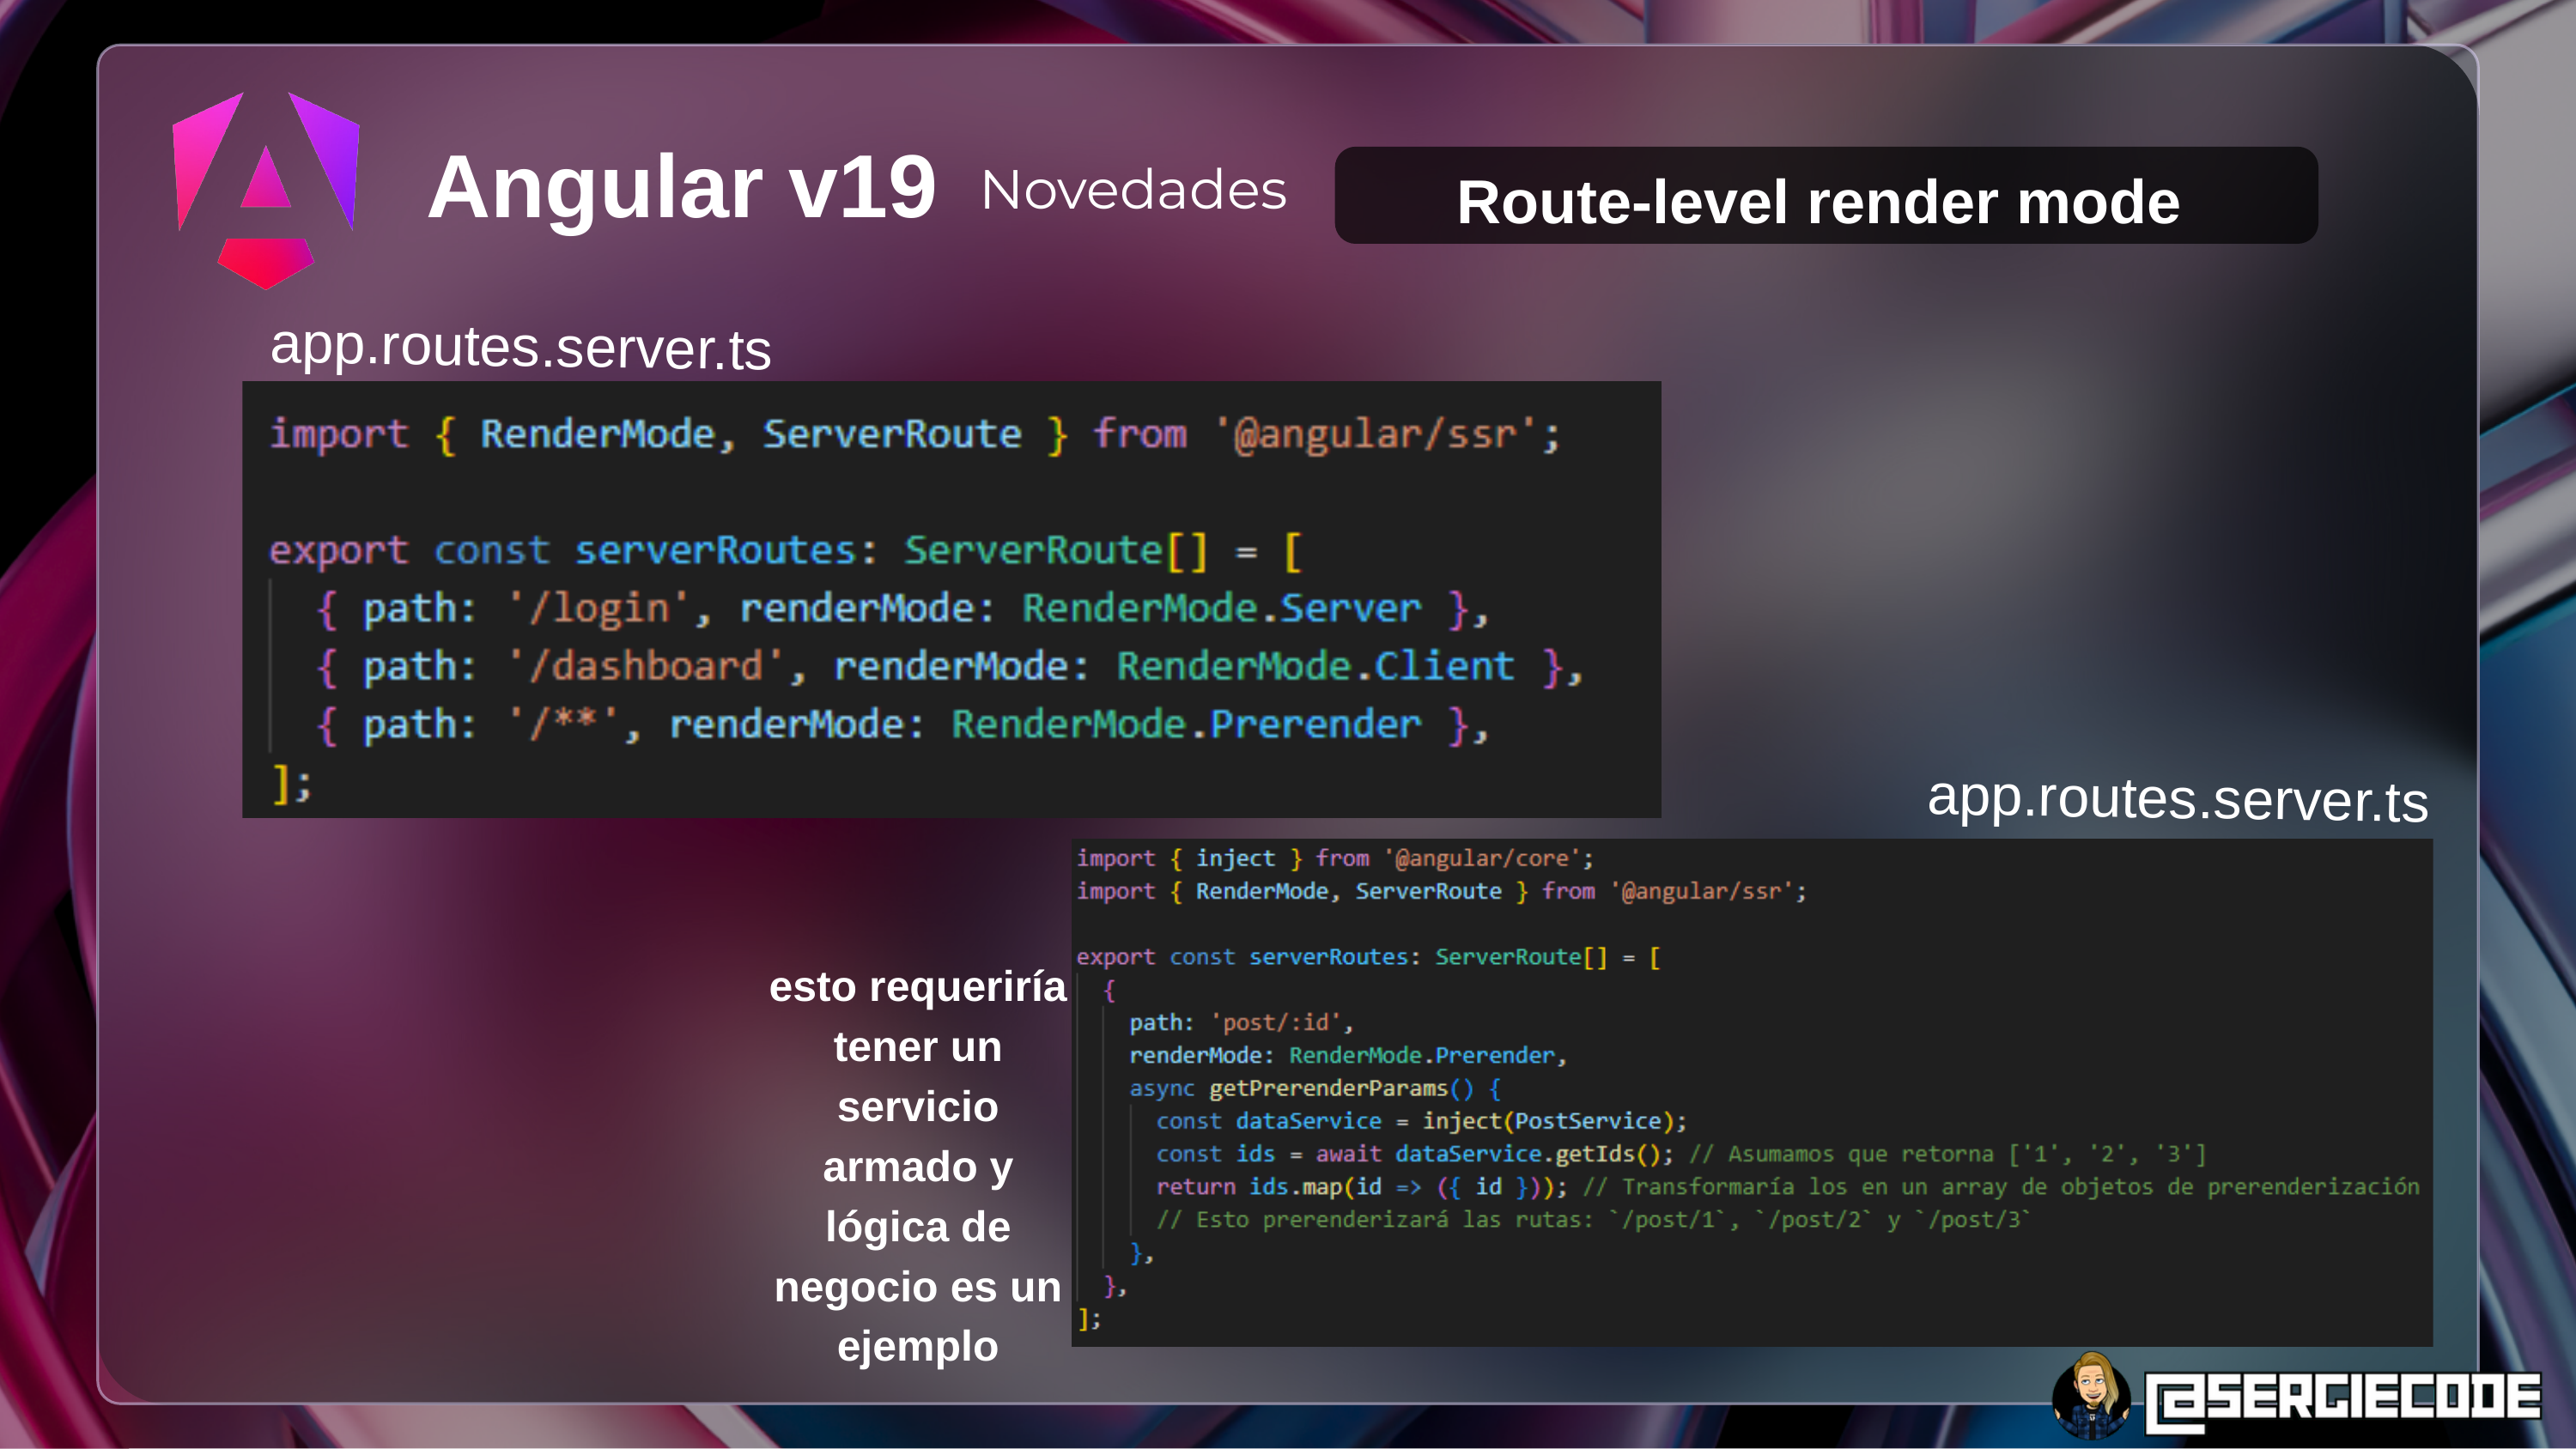

Route-level render mode
Angular v19
Novedades
app.routes.server.ts

app.routes.server.ts

esto requeriría tener un servicio armado y lógica de negocio es un ejemplo